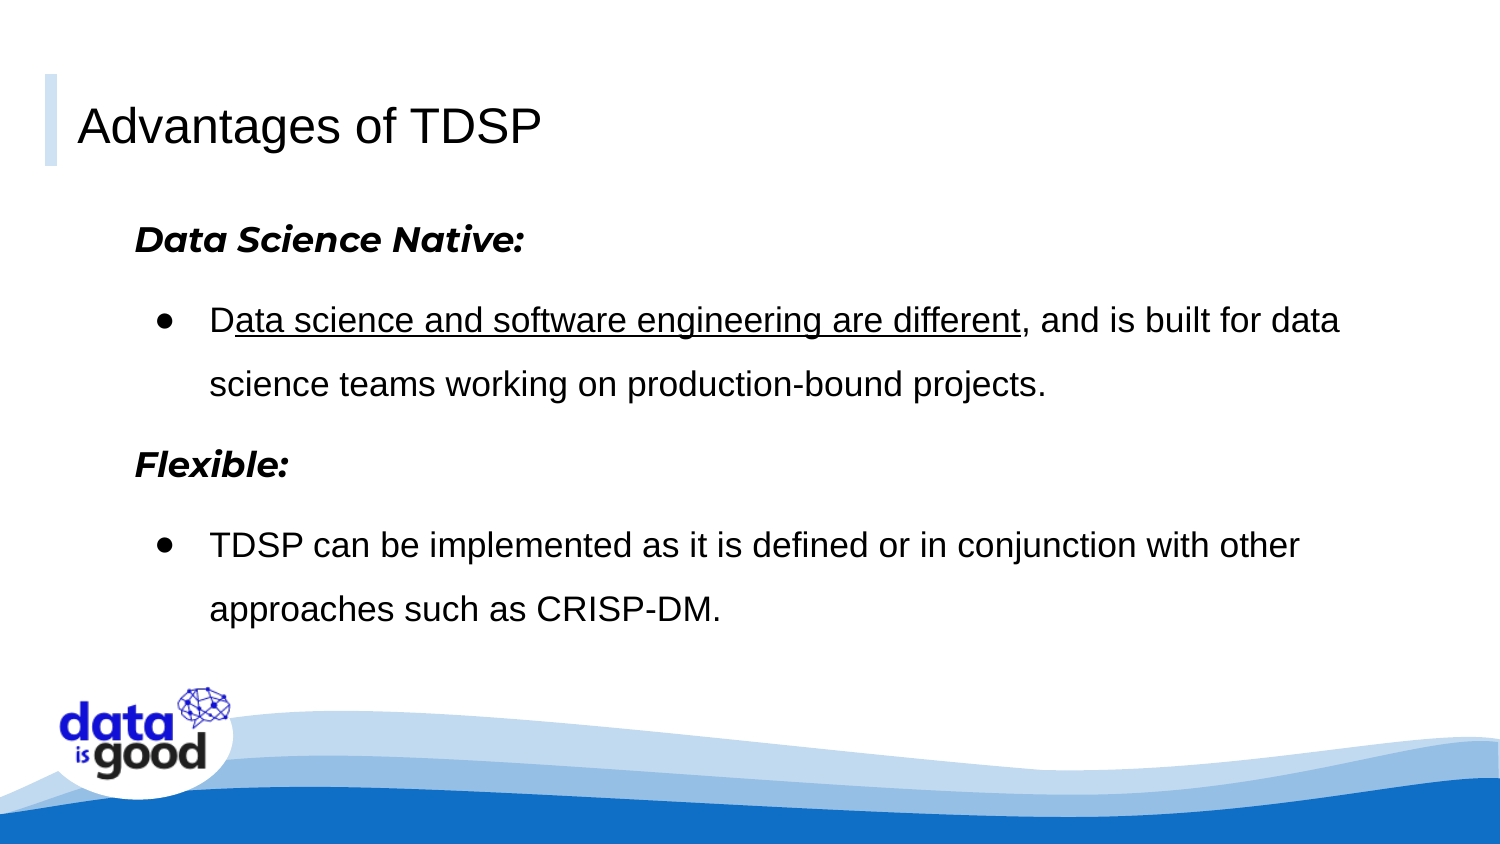

# Advantages of TDSP
Data Science Native:
Data science and software engineering are different, and is built for data science teams working on production-bound projects.
Flexible:
TDSP can be implemented as it is defined or in conjunction with other approaches such as CRISP-DM.